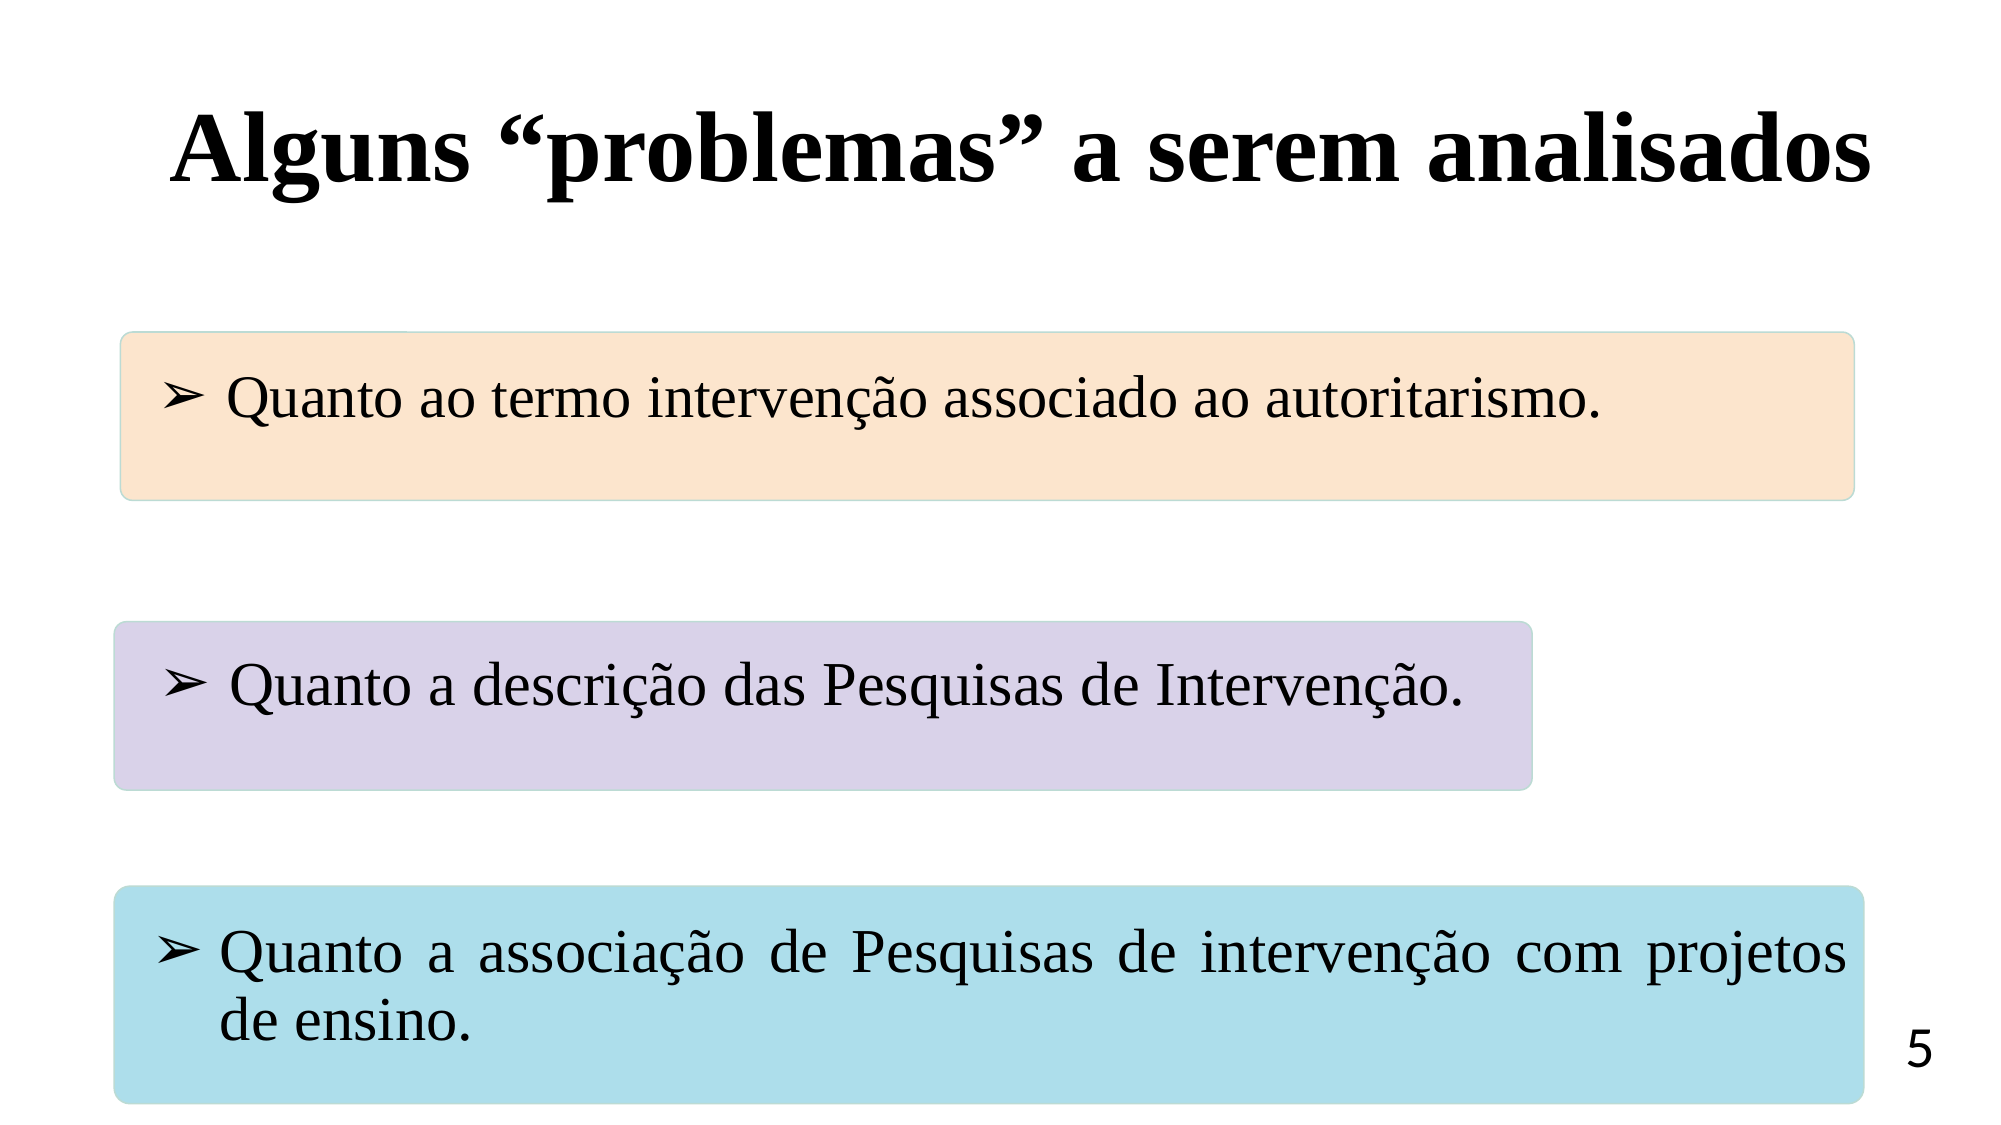

# Alguns “problemas” a serem analisados

Quanto ao termo intervenção associado ao autoritarismo.

Quanto a descrição das Pesquisas de Intervenção.

Quanto a associação de Pesquisas de intervenção com projetos de ensino.
5